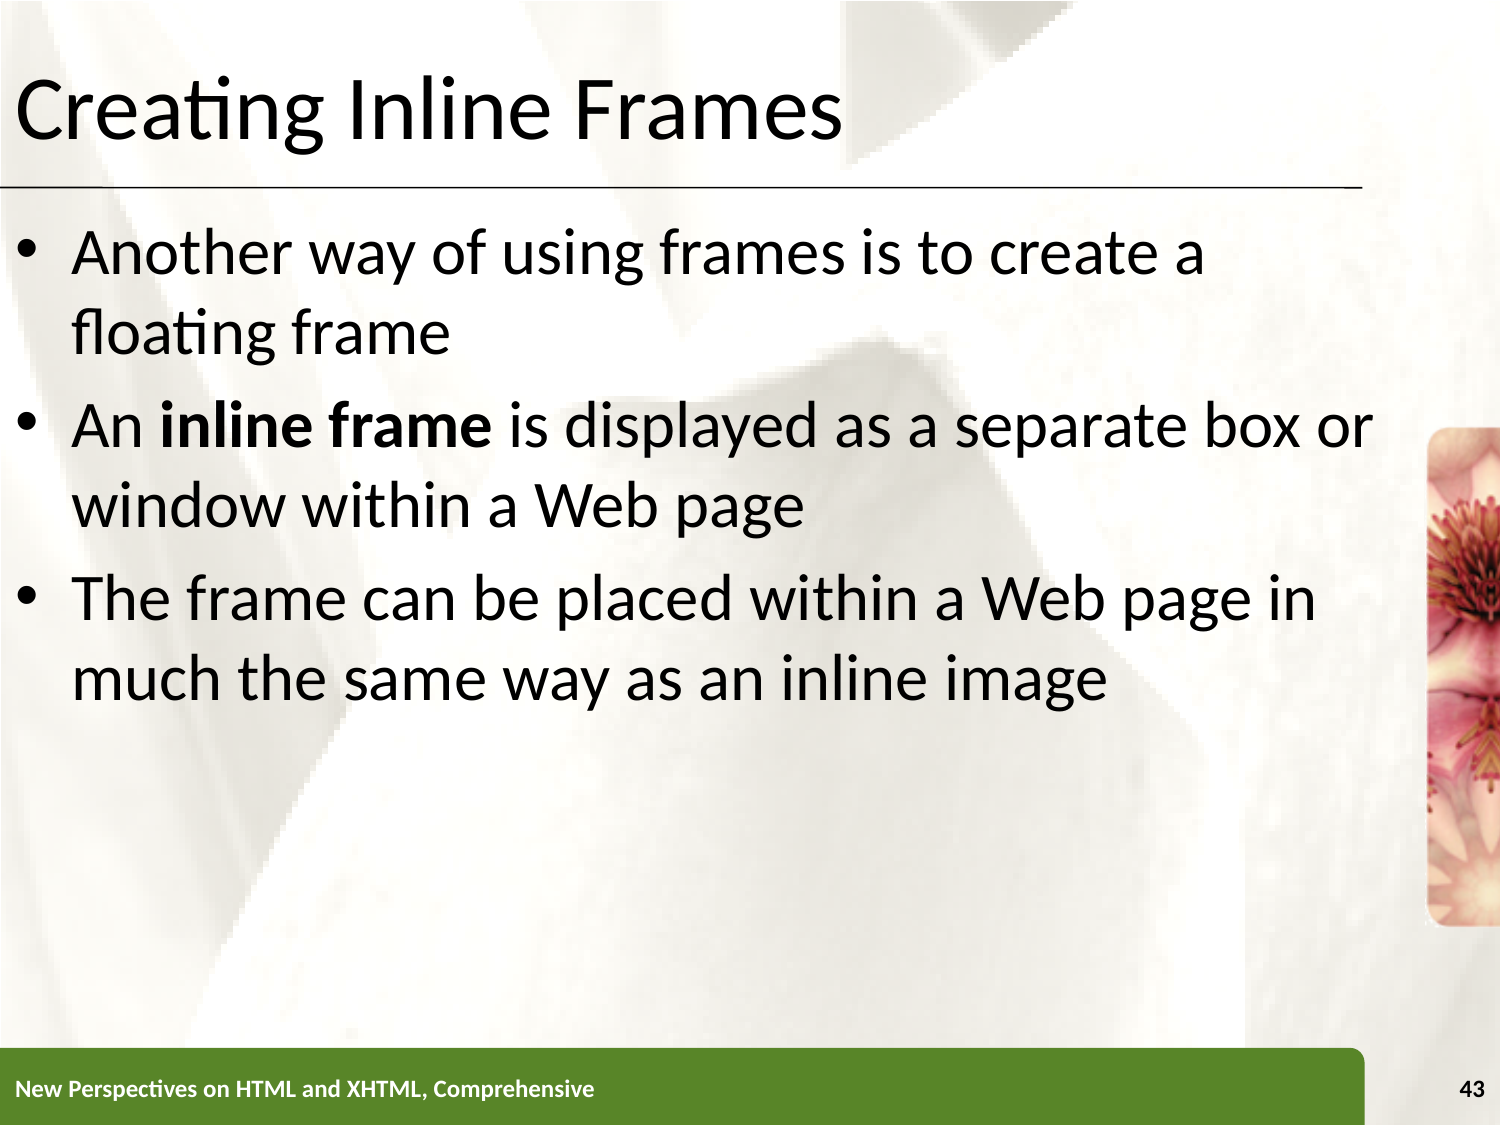

# Creating Inline Frames
Another way of using frames is to create a floating frame
An inline frame is displayed as a separate box or window within a Web page
The frame can be placed within a Web page in much the same way as an inline image
New Perspectives on HTML and XHTML, Comprehensive
43